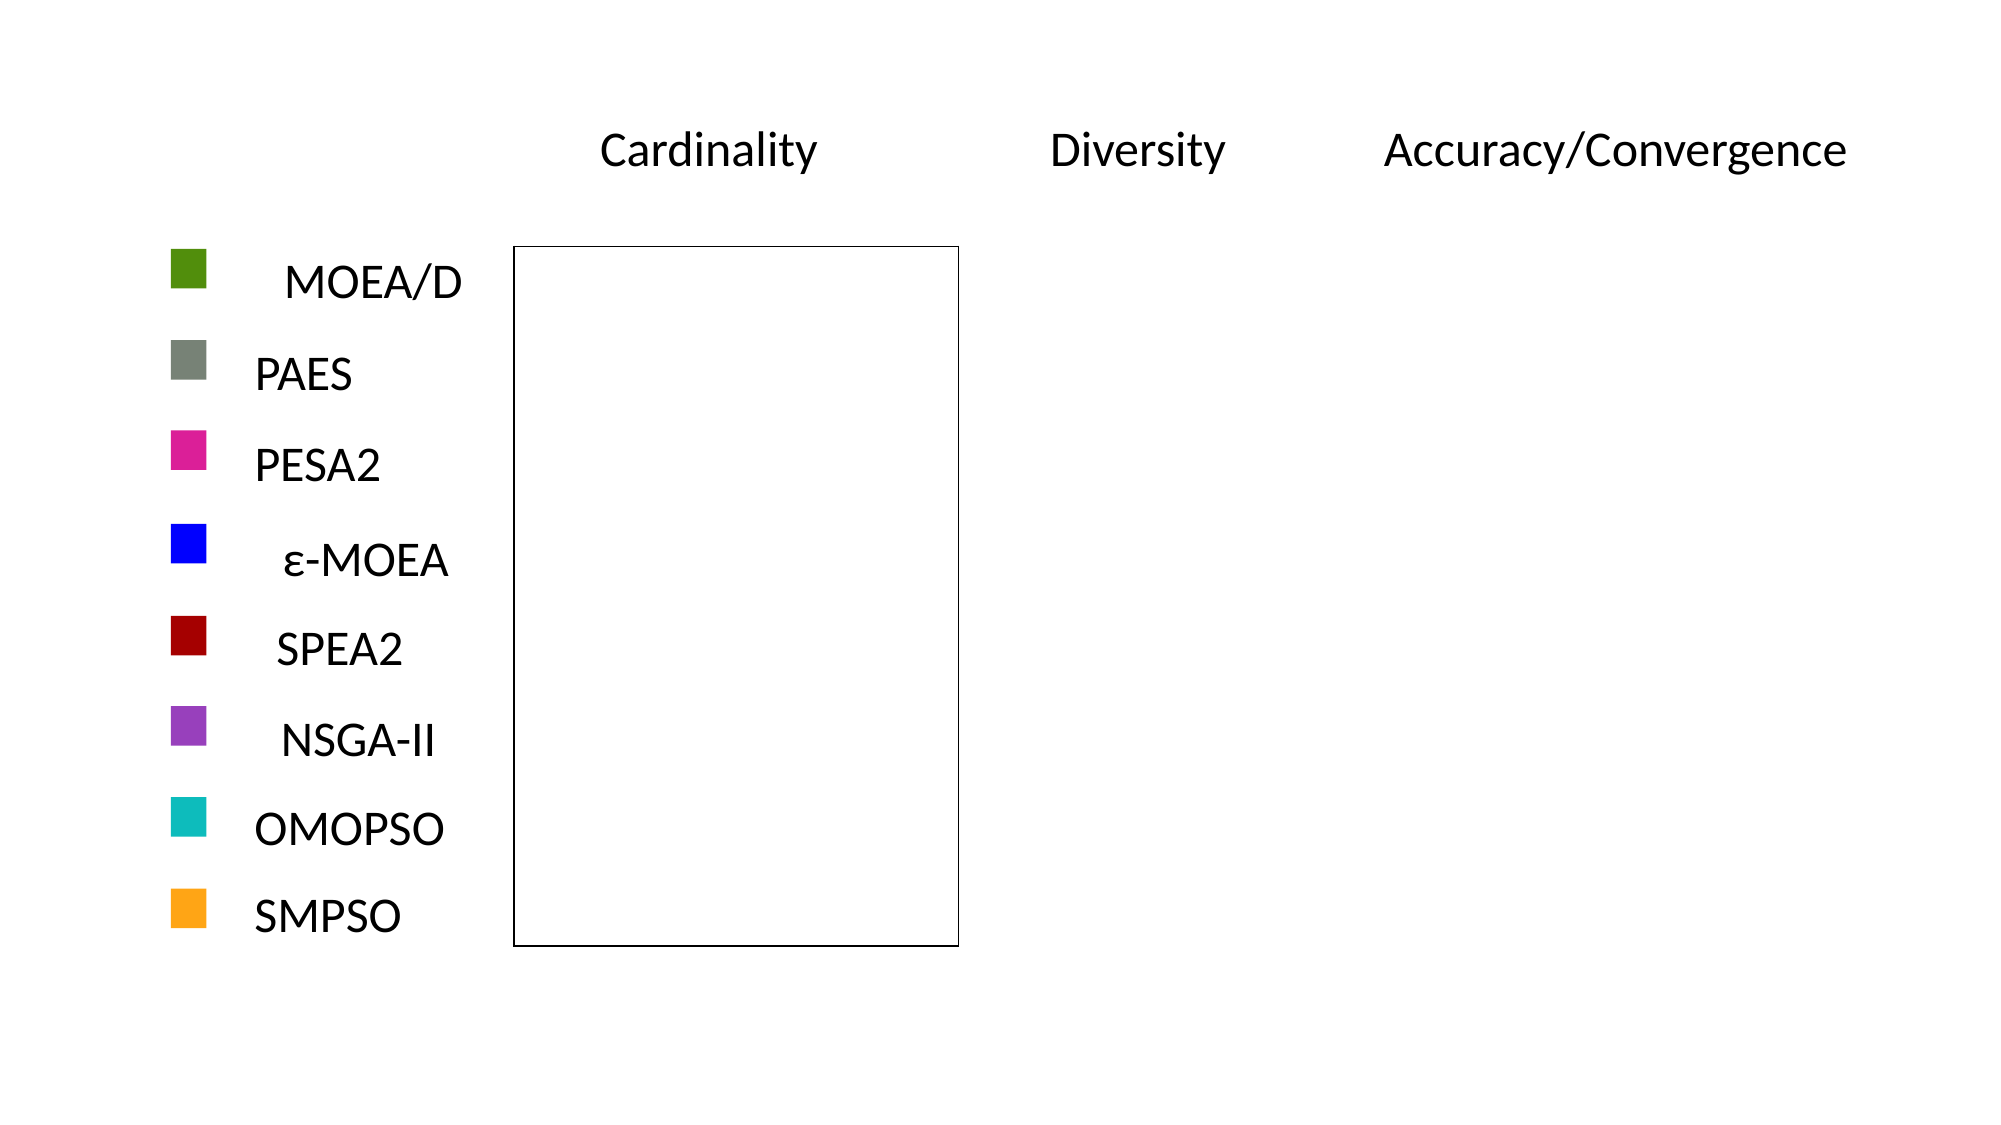

Cardinality		Diversity	   Accuracy/Convergence
MOEA/D

PAES

PESA2

ε-MOEA

SPEA2

NSGA-II

SMPSO

OMOPSO
|  |  |  |
| --- | --- | --- |
|  |  |  |
|  |  |  |
|  |  |  |
|  |  |  |
|  |  |  |
|  |  |  |
|  |  |  |